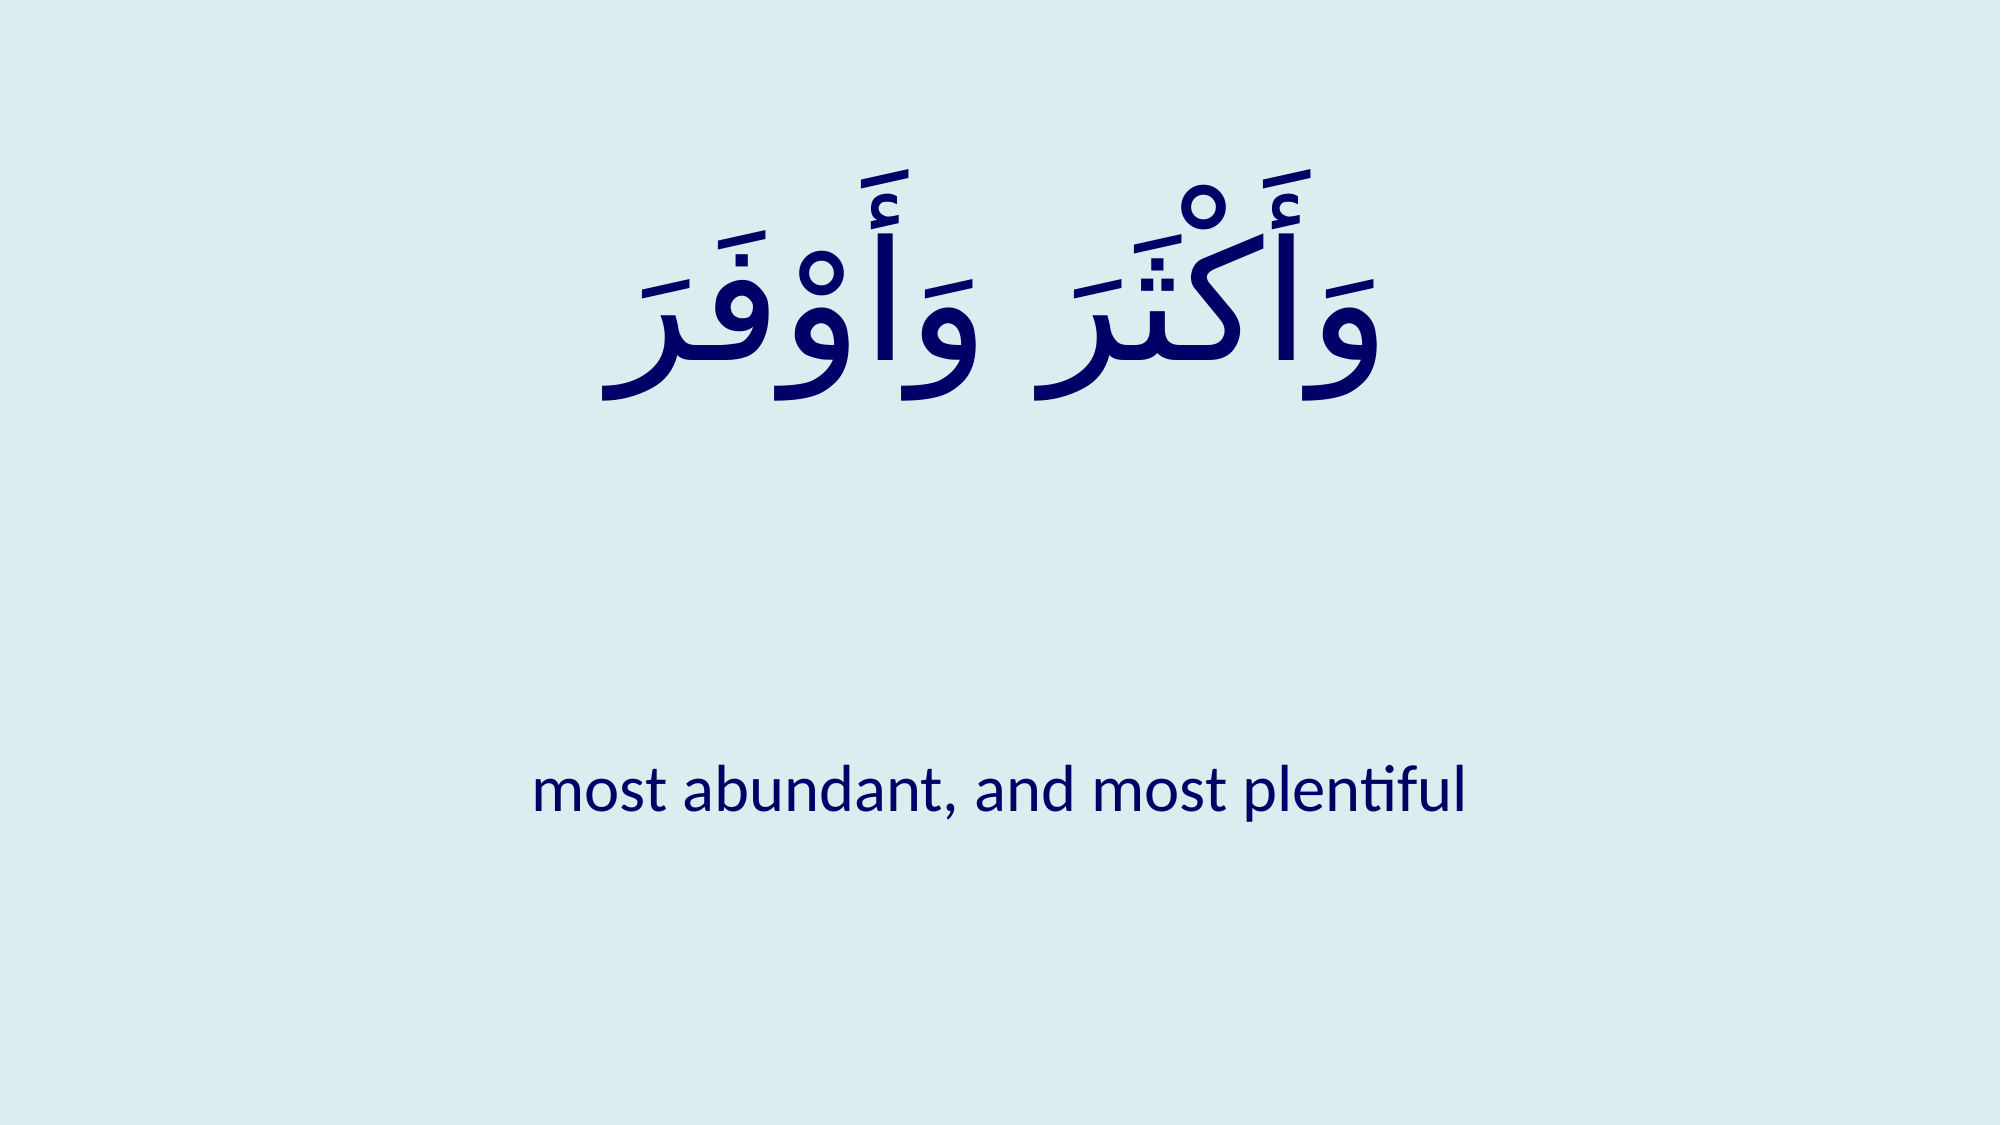

# وَأَكْثَرَ وَأَوْفَرَ
most abundant, and most plentiful